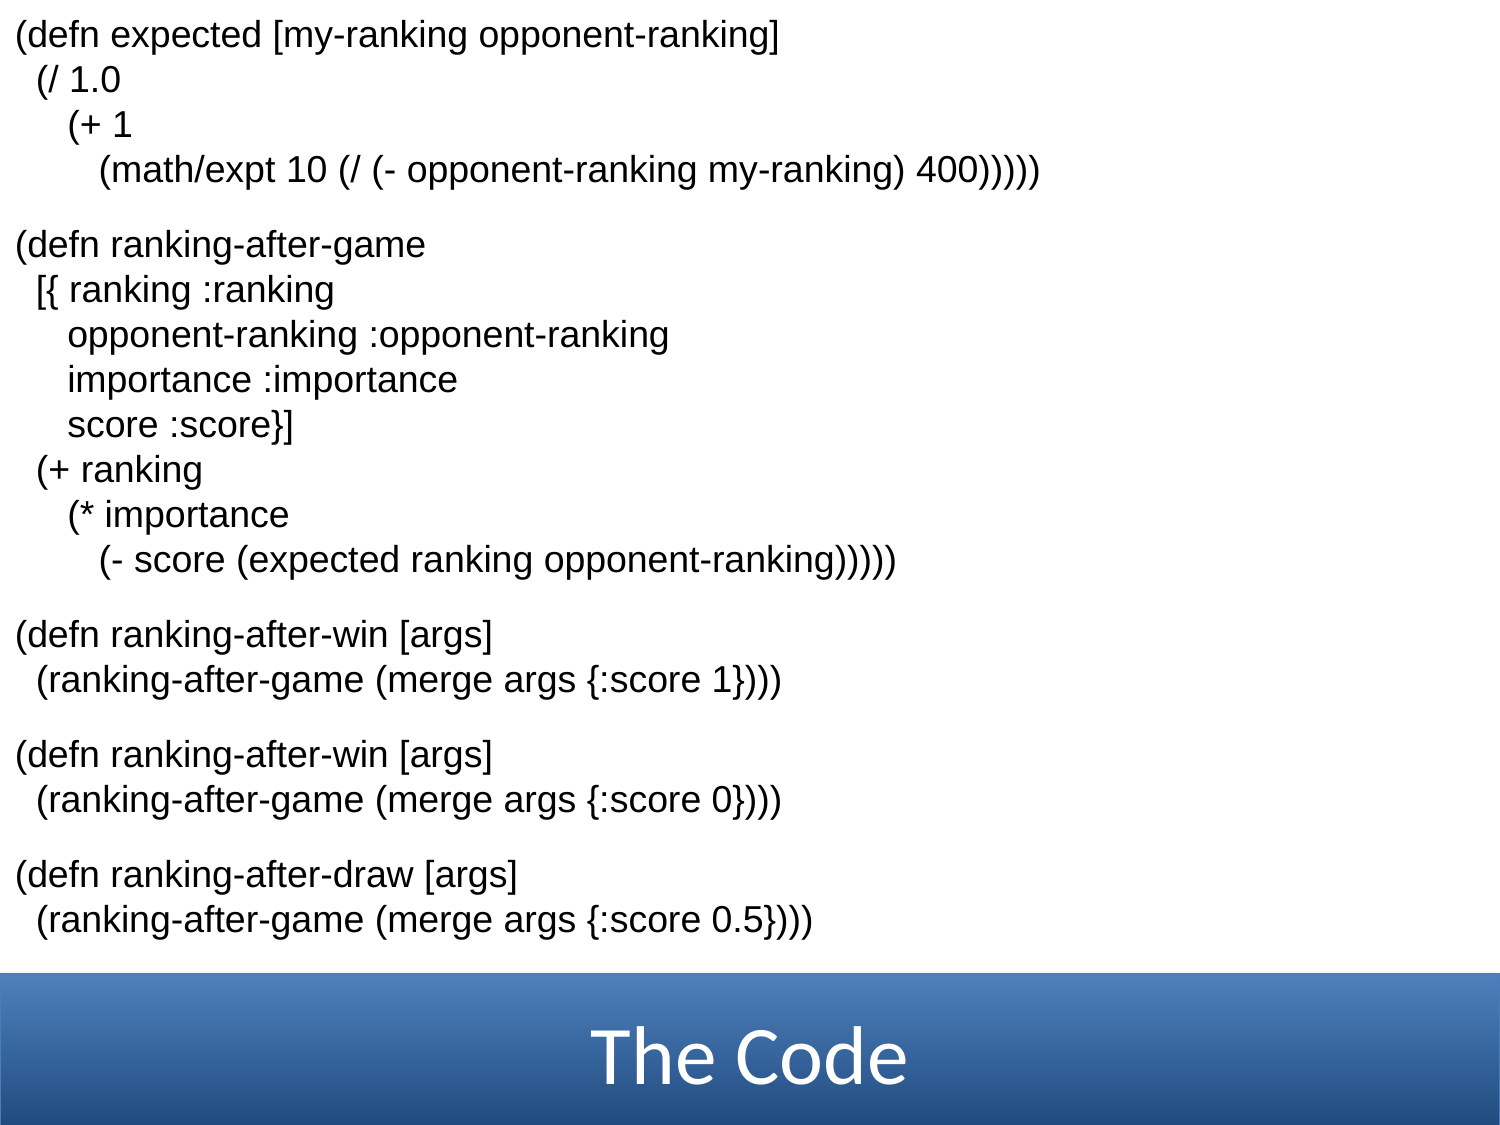

(defn expected [my-ranking opponent-ranking]
  (/ 1.0
     (+ 1
        (math/expt 10 (/ (- opponent-ranking my-ranking) 400)))))

(defn ranking-after-game
  [{ ranking :ranking
     opponent-ranking :opponent-ranking
     importance :importance
     score :score}]
  (+ ranking
     (* importance
        (- score (expected ranking opponent-ranking)))))

(defn ranking-after-win [args]
  (ranking-after-game (merge args {:score 1})))

(defn ranking-after-win [args]
  (ranking-after-game (merge args {:score 0})))

(defn ranking-after-draw [args]
  (ranking-after-game (merge args {:score 0.5})))

The Code